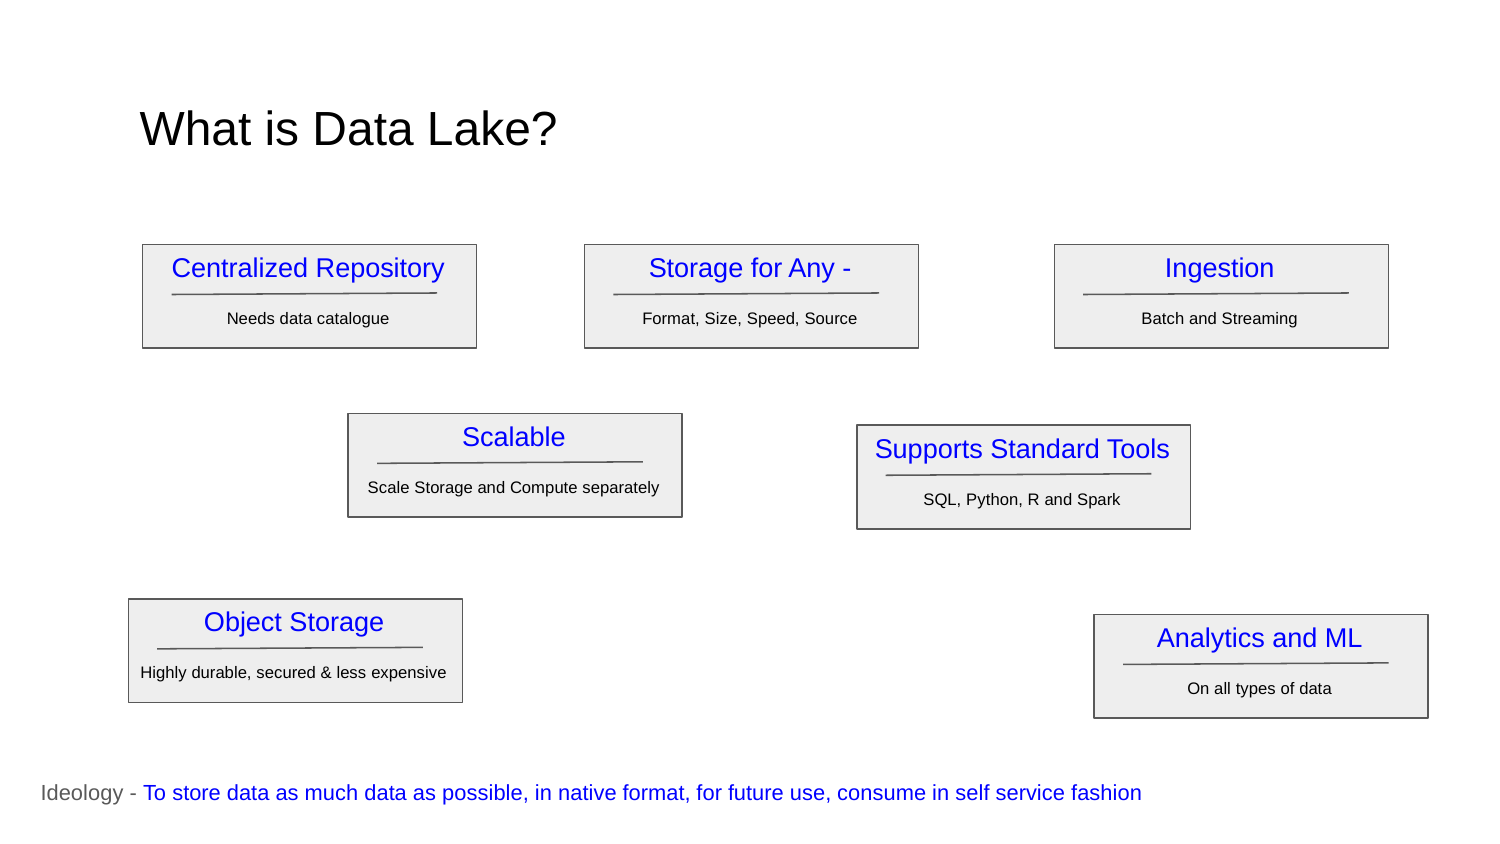

What is Data Lake?
Centralized Repository

Needs data catalogue
Storage for Any -

Format, Size, Speed, Source
Ingestion

Batch and Streaming
Scalable

Scale Storage and Compute separately
Supports Standard Tools

SQL, Python, R and Spark
Object Storage

Highly durable, secured & less expensive
Analytics and ML

On all types of data
Ideology - To store data as much data as possible, in native format, for future use, consume in self service fashion